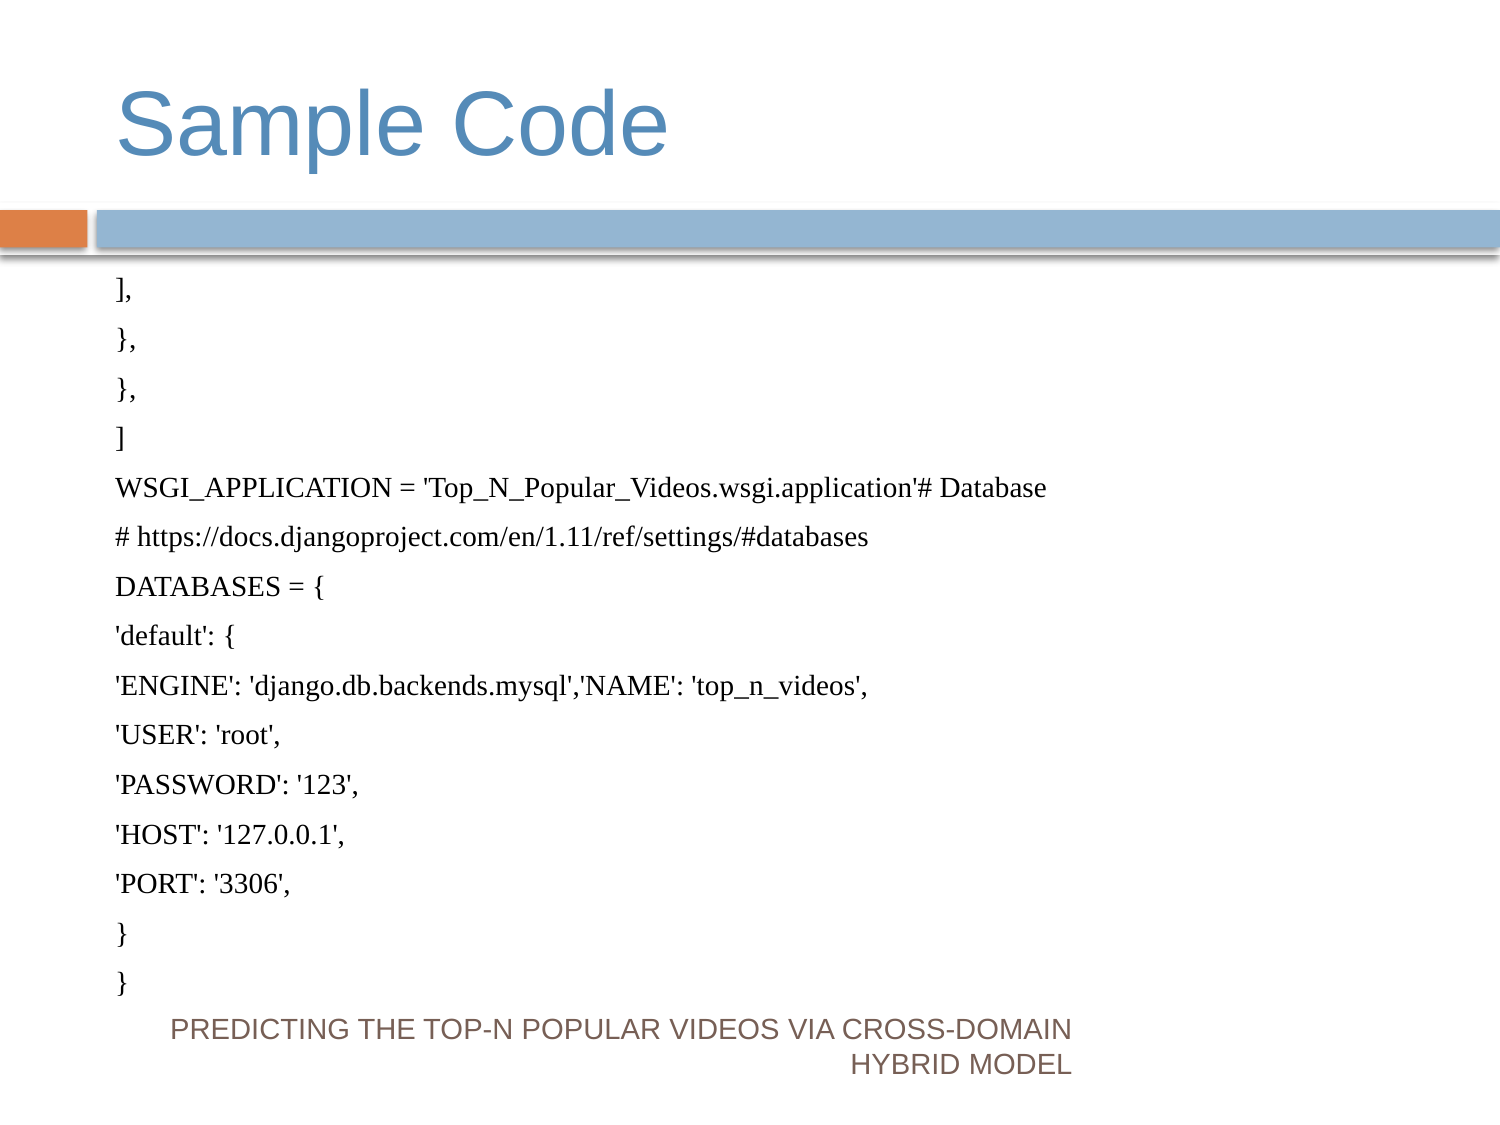

# Sample Code
],
},
},
]
WSGI_APPLICATION = 'Top_N_Popular_Videos.wsgi.application'# Database
# https://docs.djangoproject.com/en/1.11/ref/settings/#databases
DATABASES = {
'default': {
'ENGINE': 'django.db.backends.mysql','NAME': 'top_n_videos',
'USER': 'root',
'PASSWORD': '123',
'HOST': '127.0.0.1',
'PORT': '3306',
}
}
PREDICTING THE TOP-N POPULAR VIDEOS VIA CROSS-DOMAIN HYBRID MODEL